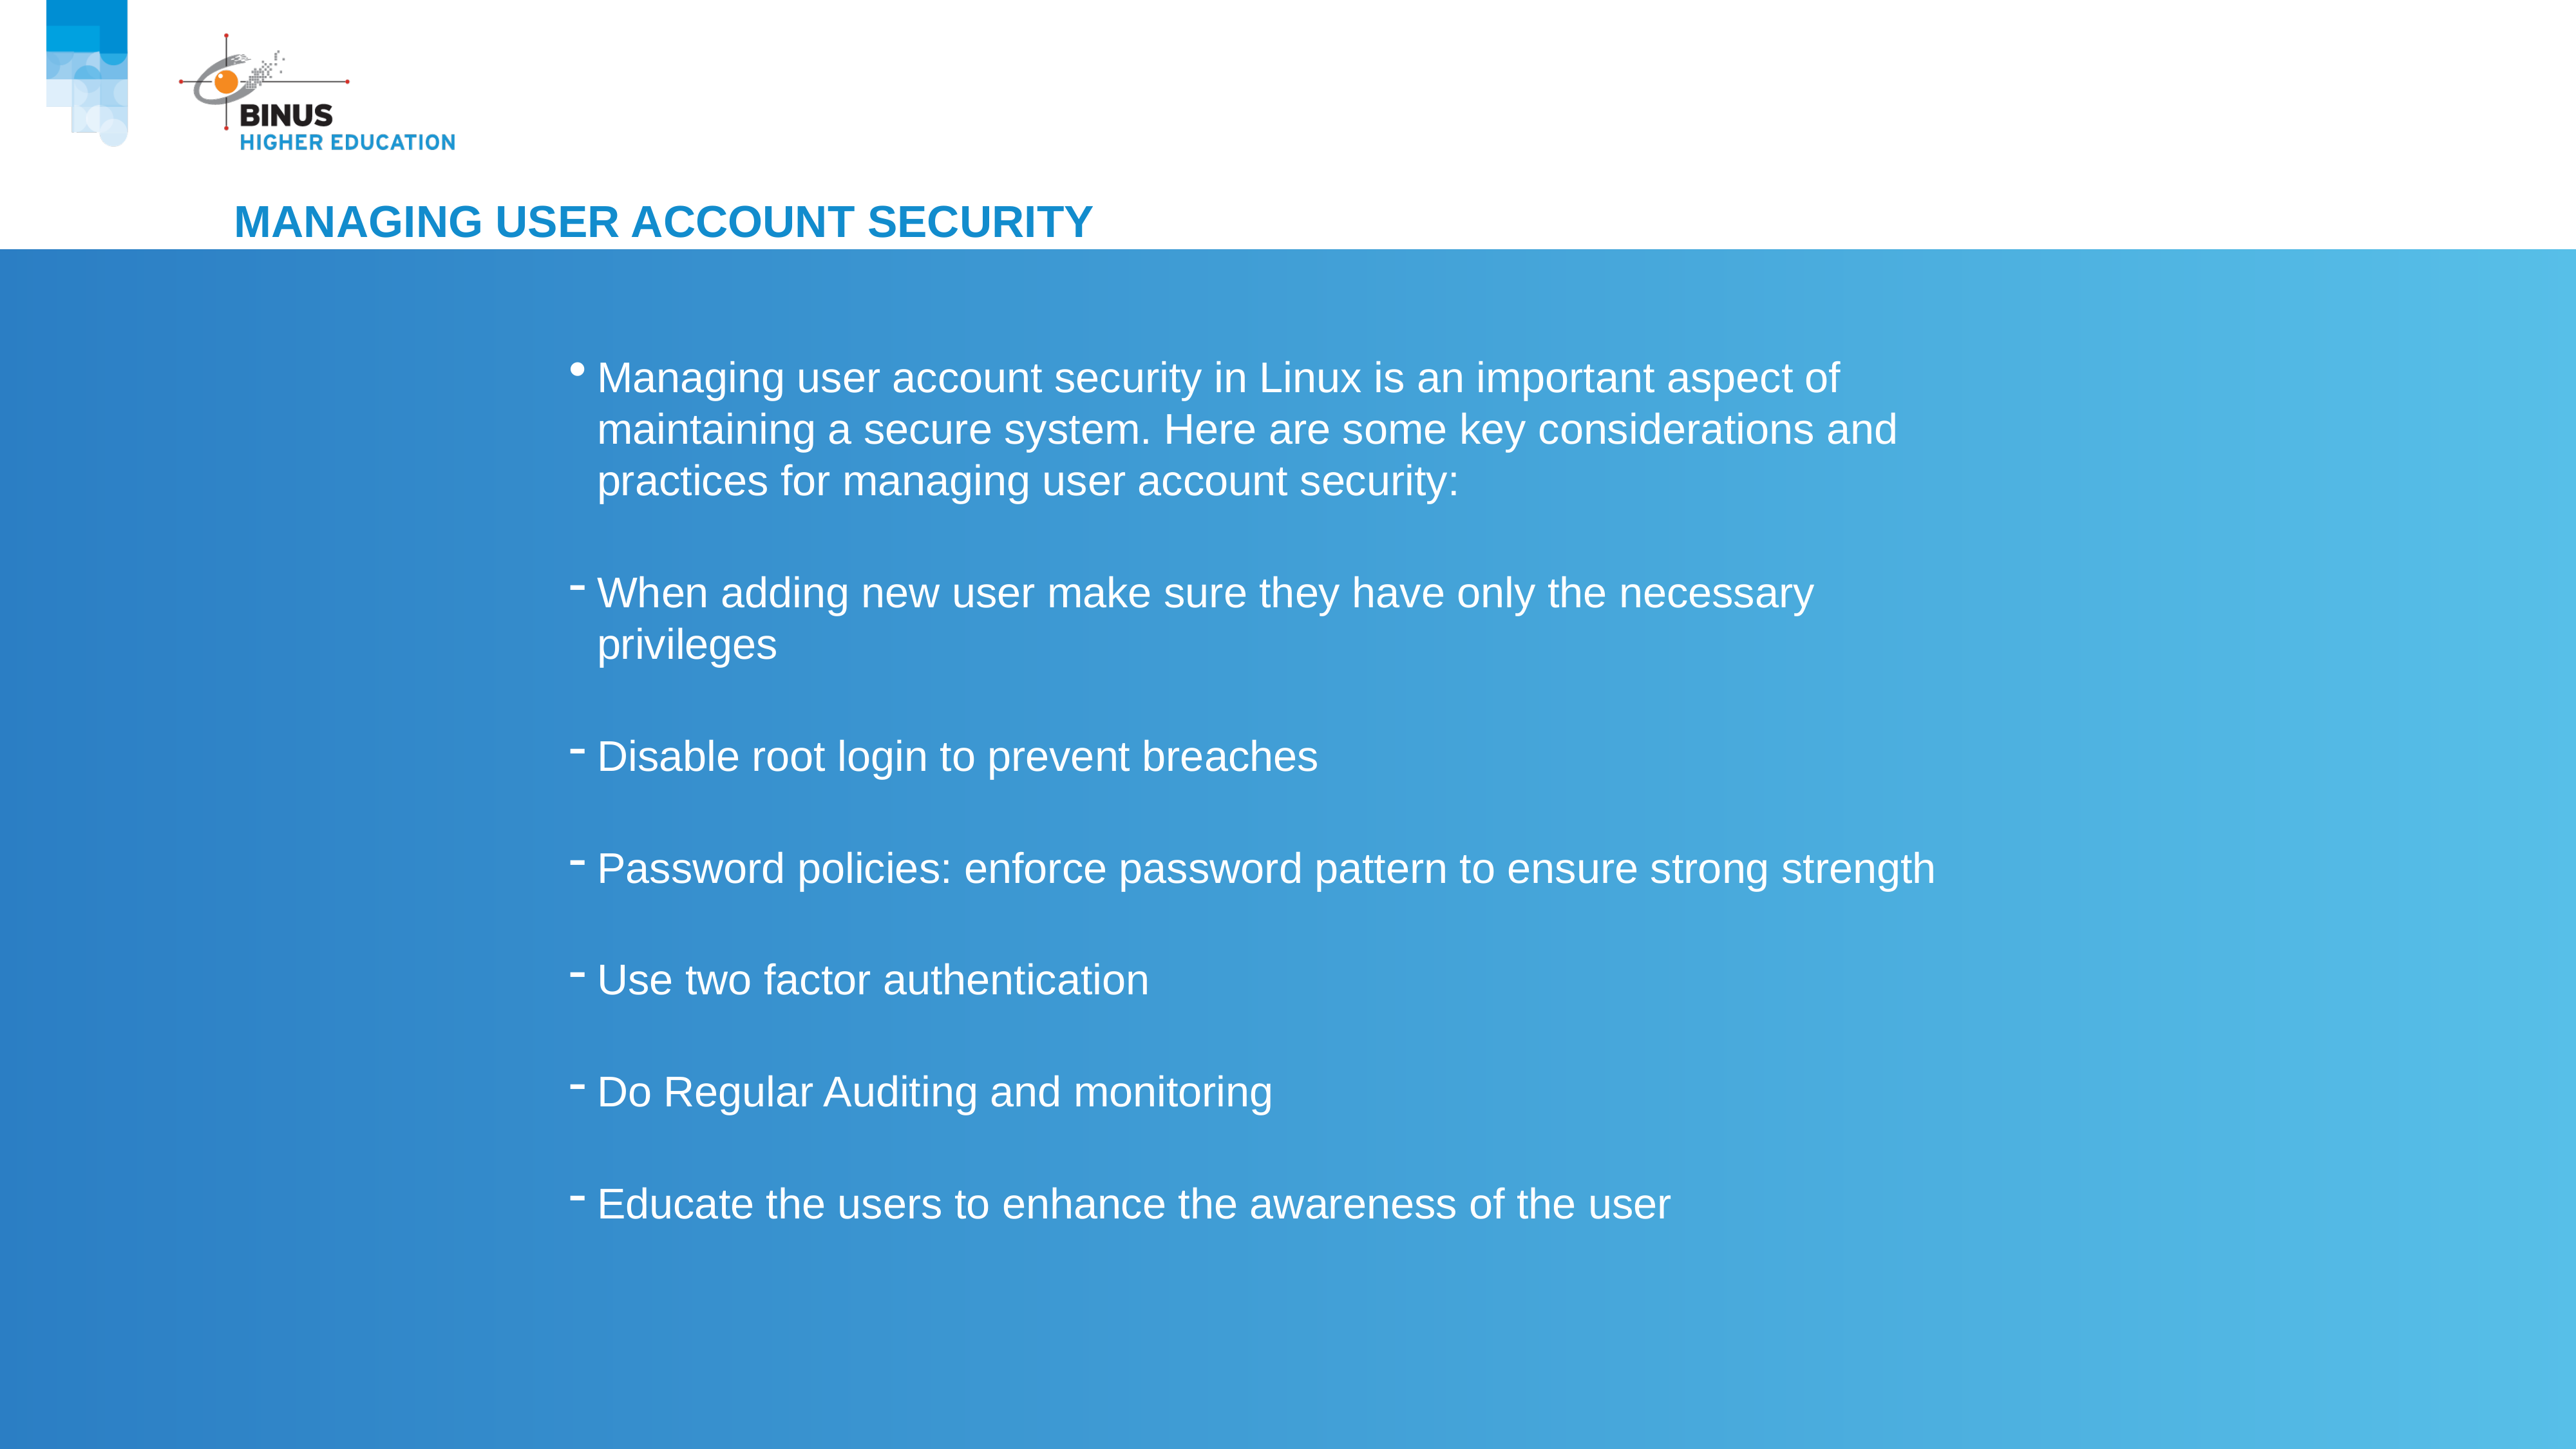

# Managing User Account Security

Managing user account security in Linux is an important aspect of maintaining a secure system. Here are some key considerations and practices for managing user account security:
When adding new user make sure they have only the necessary privileges
Disable root login to prevent breaches
Password policies: enforce password pattern to ensure strong strength
Use two factor authentication
Do Regular Auditing and monitoring
Educate the users to enhance the awareness of the user